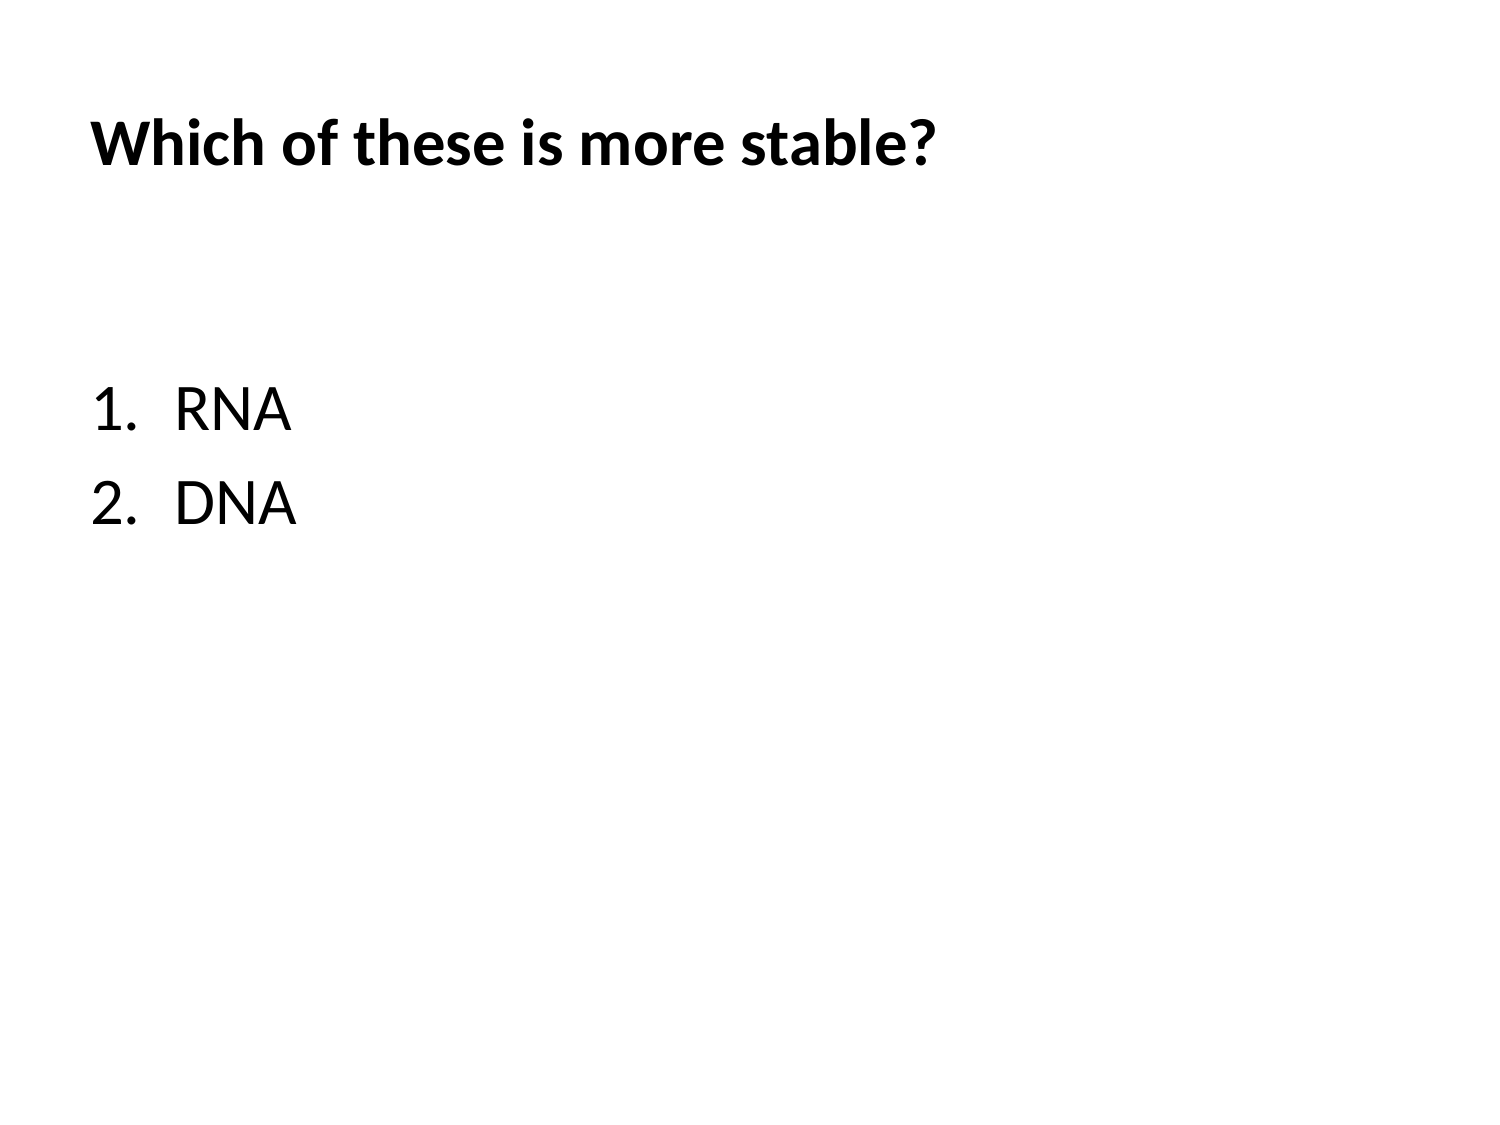

# Which of these is more stable?
RNA
DNA